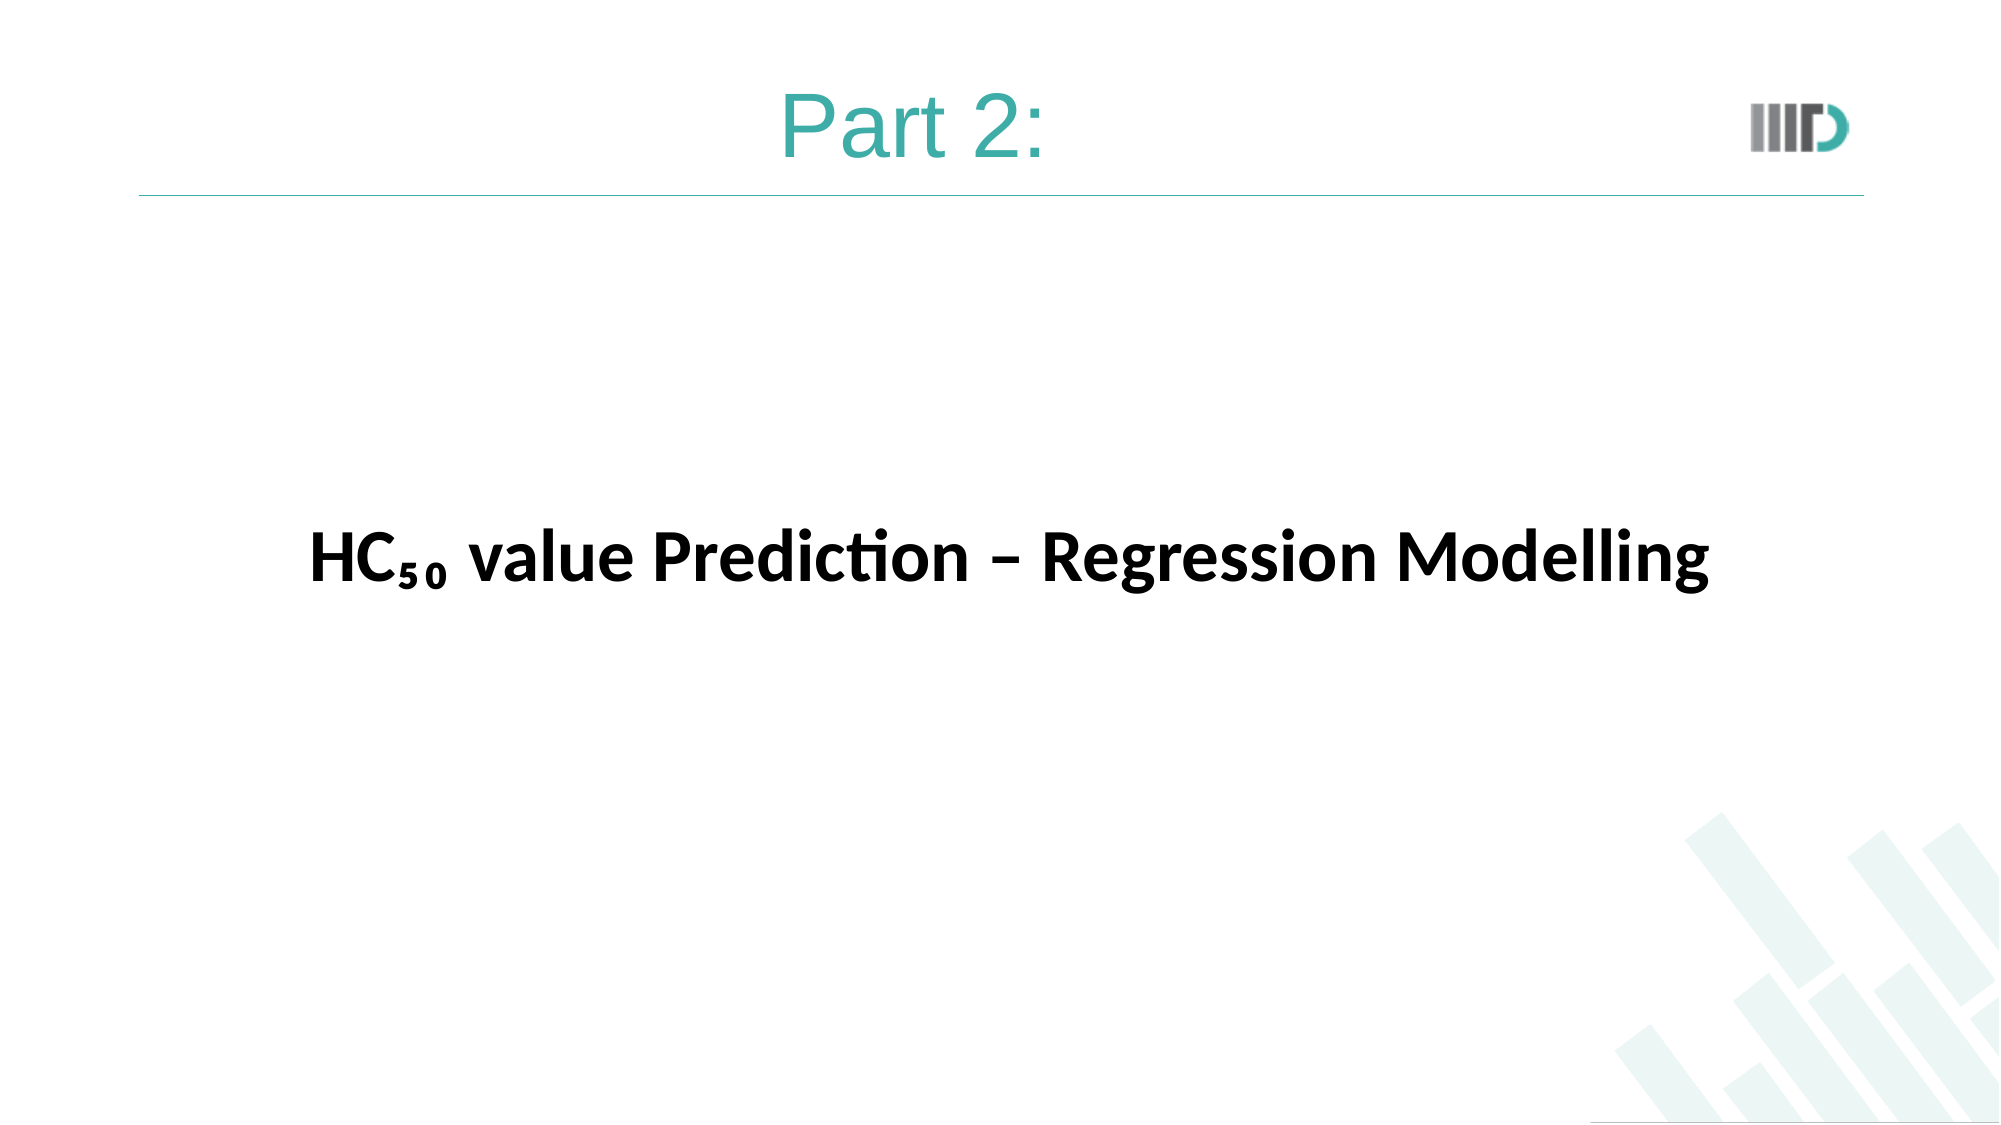

# Part 2:
HC₅₀ value Prediction – Regression Modelling